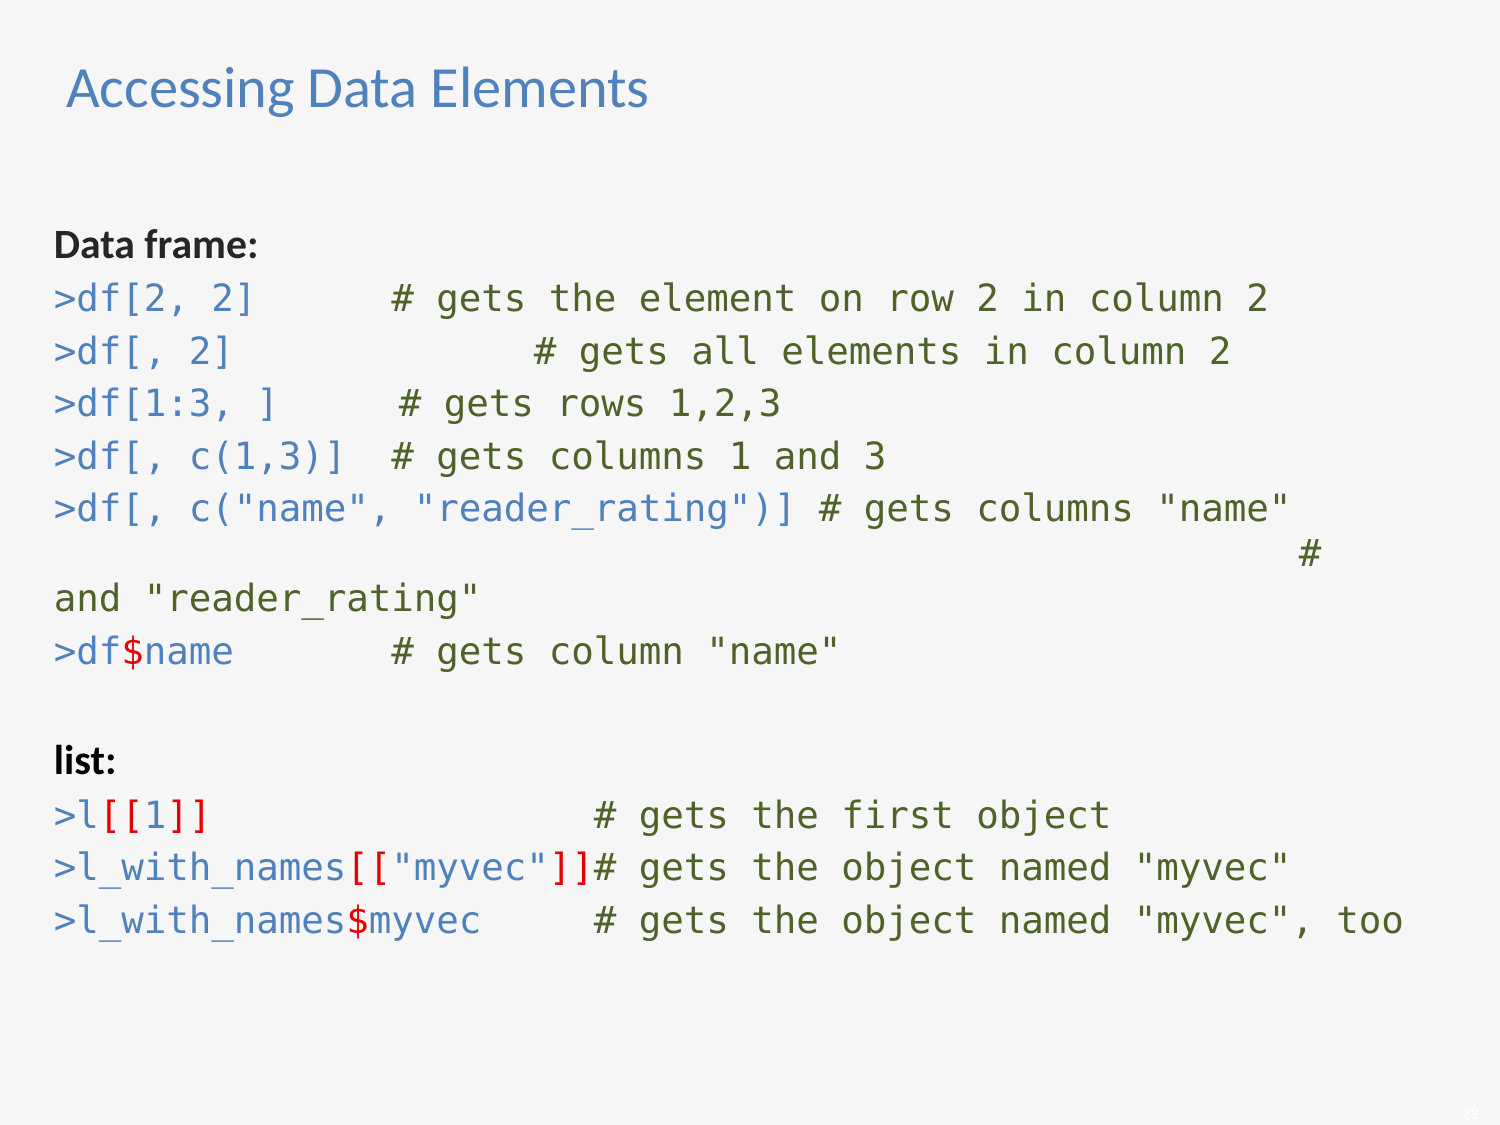

Accessing Data Elements
Data frame:
>df[2, 2]      # gets the element on row 2 in column 2
>df[, 2]	        # gets all elements in column 2
>df[1:3, ]	  # gets rows 1,2,3
>df[, c(1,3)]  # gets columns 1 and 3
>df[, c("name", "reader_rating")] # gets columns "name"
					                      #  and "reader_rating"
>df$name       # gets column "name"

list:
>l[[1]]                 # gets the first object
>l_with_names[["myvec"]]# gets the object named "myvec"
>l_with_names$myvec     # gets the object named "myvec", too